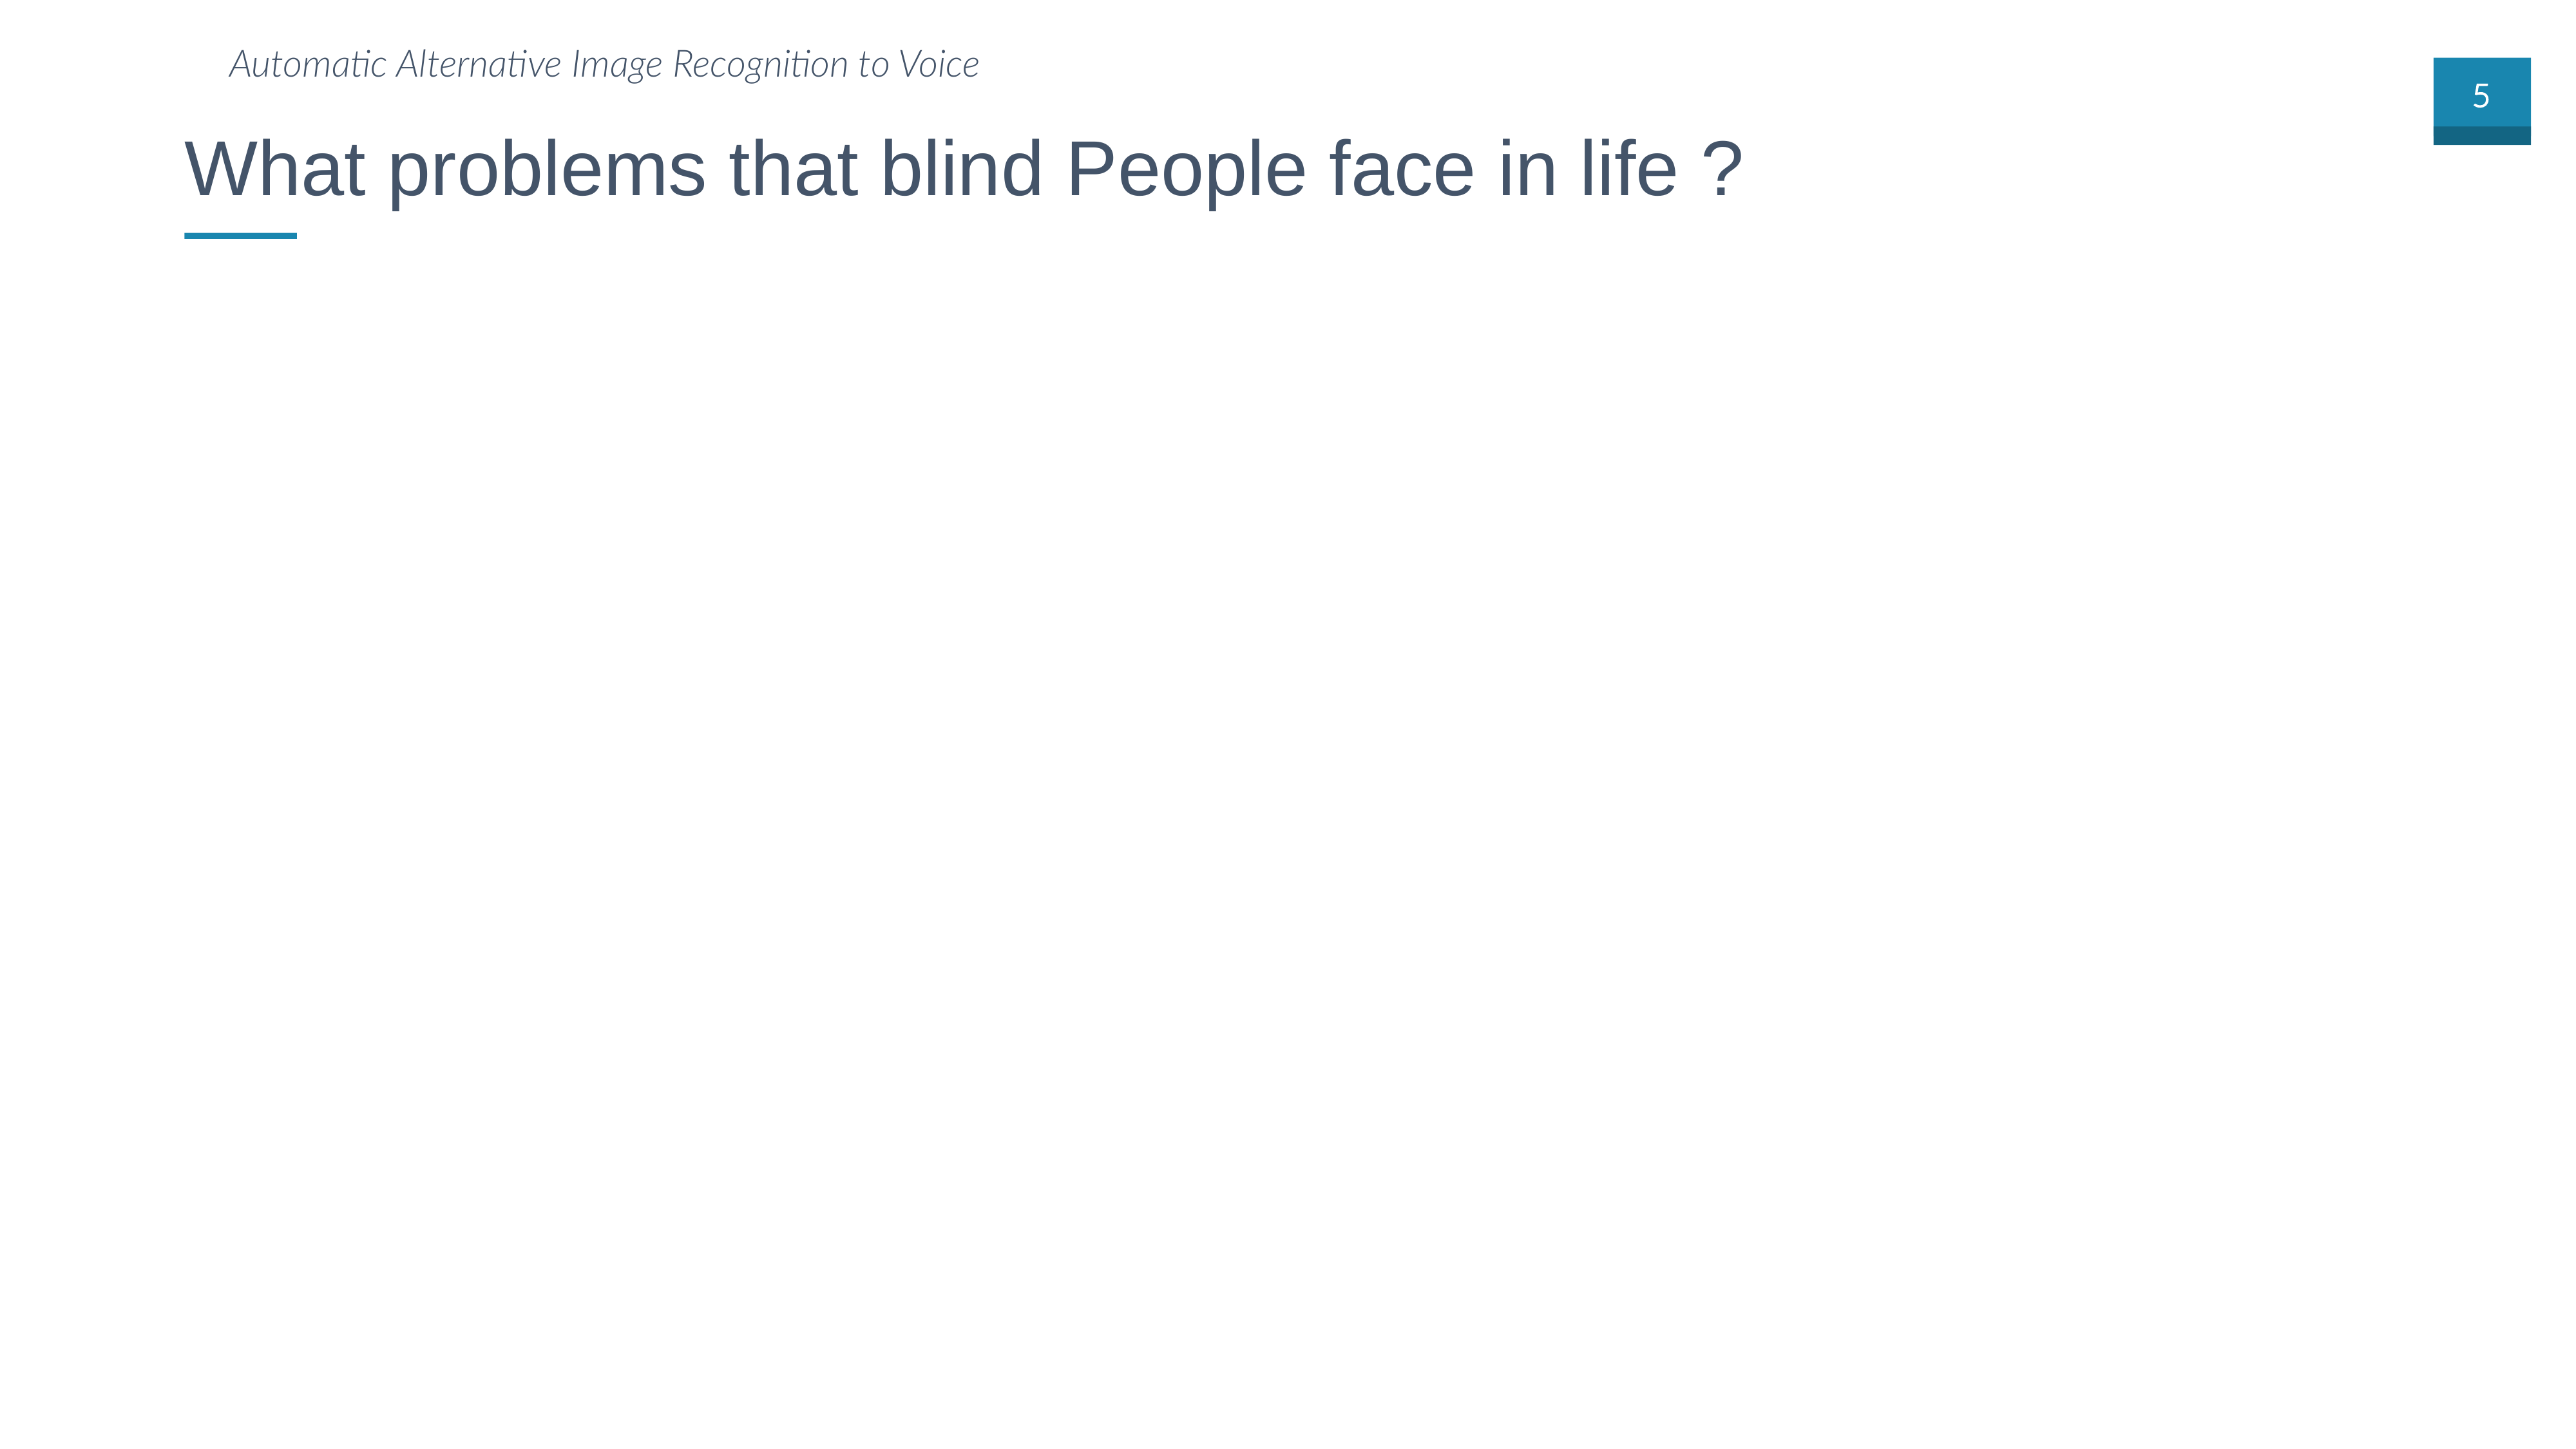

Automatic Alternative Image Recognition to Voice
What problems that blind People face in life ?